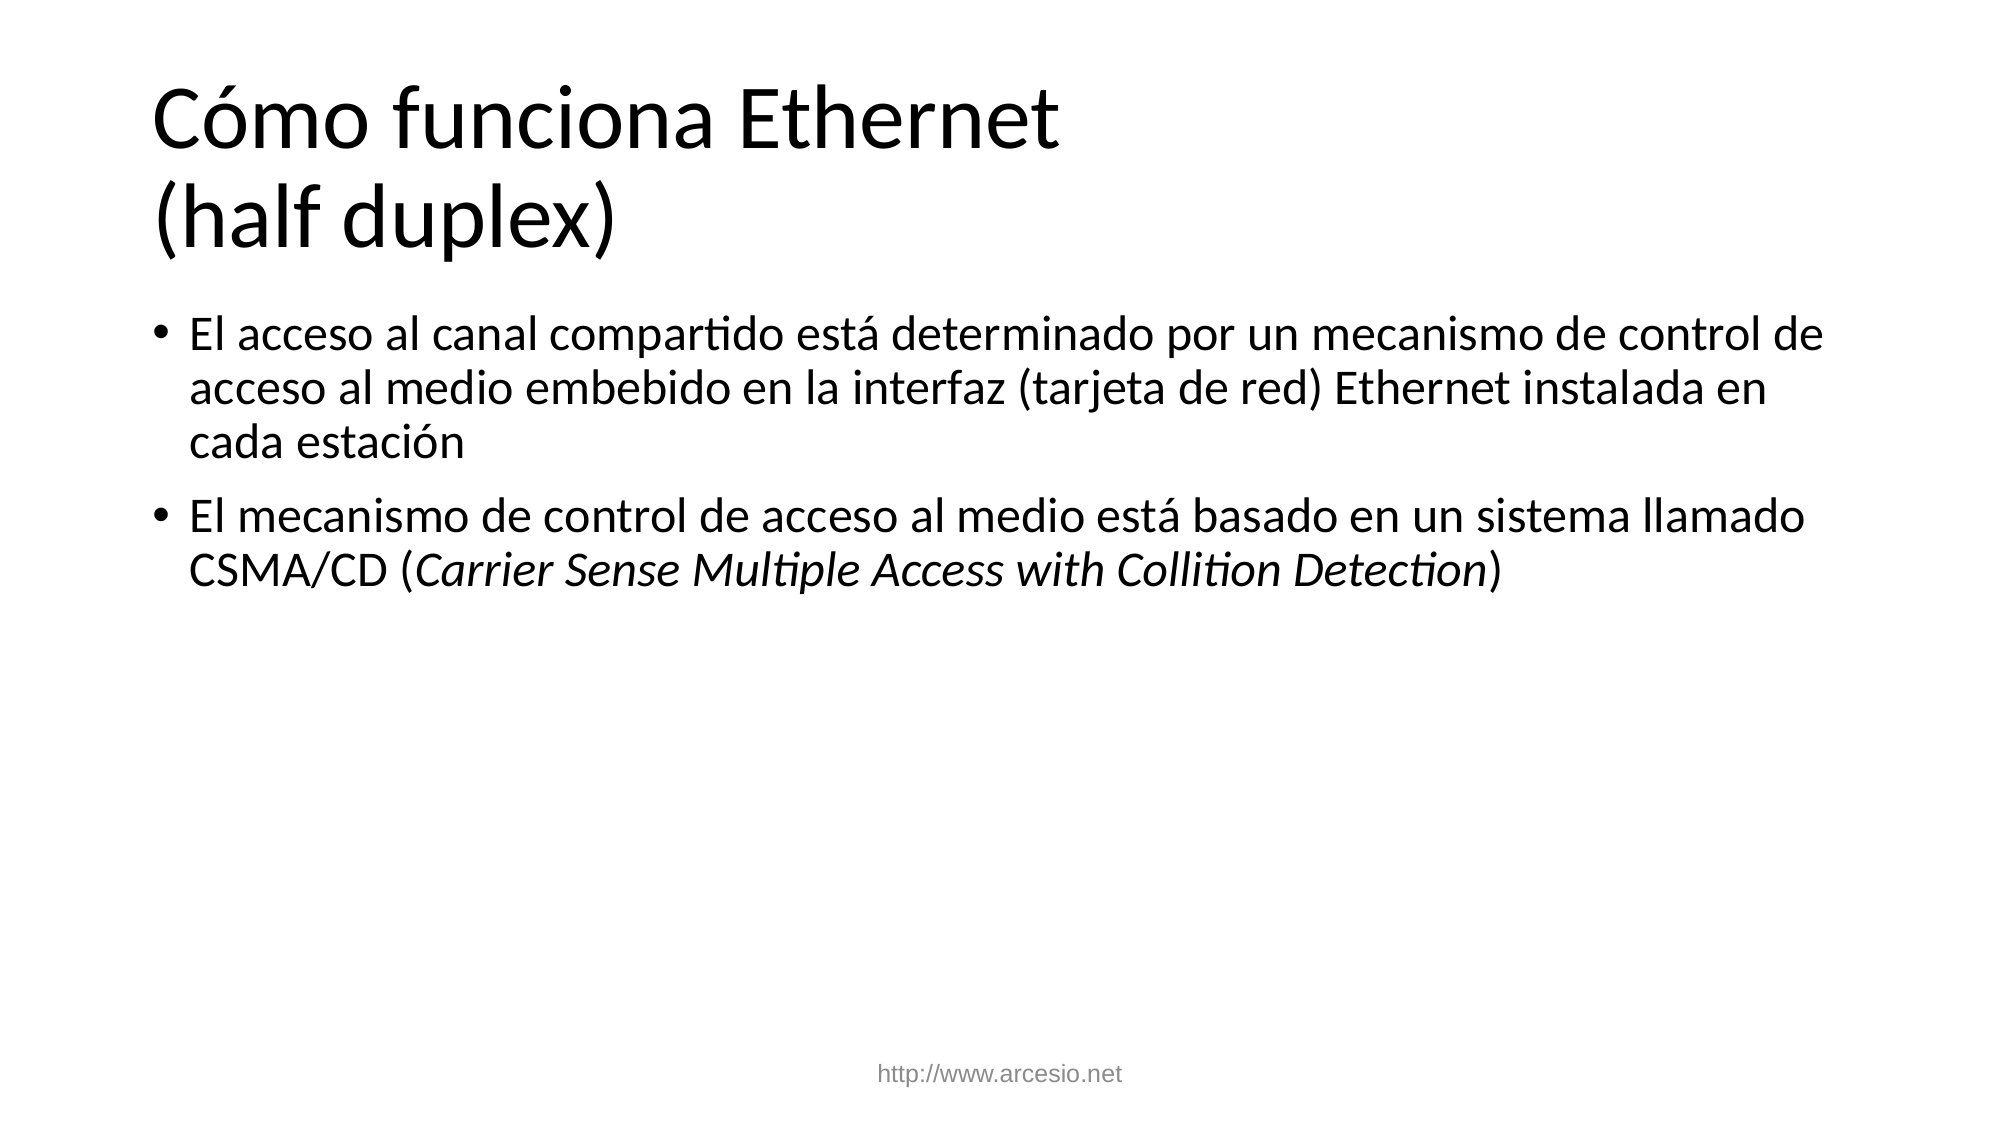

# Cómo funciona Ethernet (half duplex)
El acceso al canal compartido está determinado por un mecanismo de control de acceso al medio embebido en la interfaz (tarjeta de red) Ethernet instalada en cada estación
El mecanismo de control de acceso al medio está basado en un sistema llamado CSMA/CD (Carrier Sense Multiple Access with Collition Detection)
http://www.arcesio.net